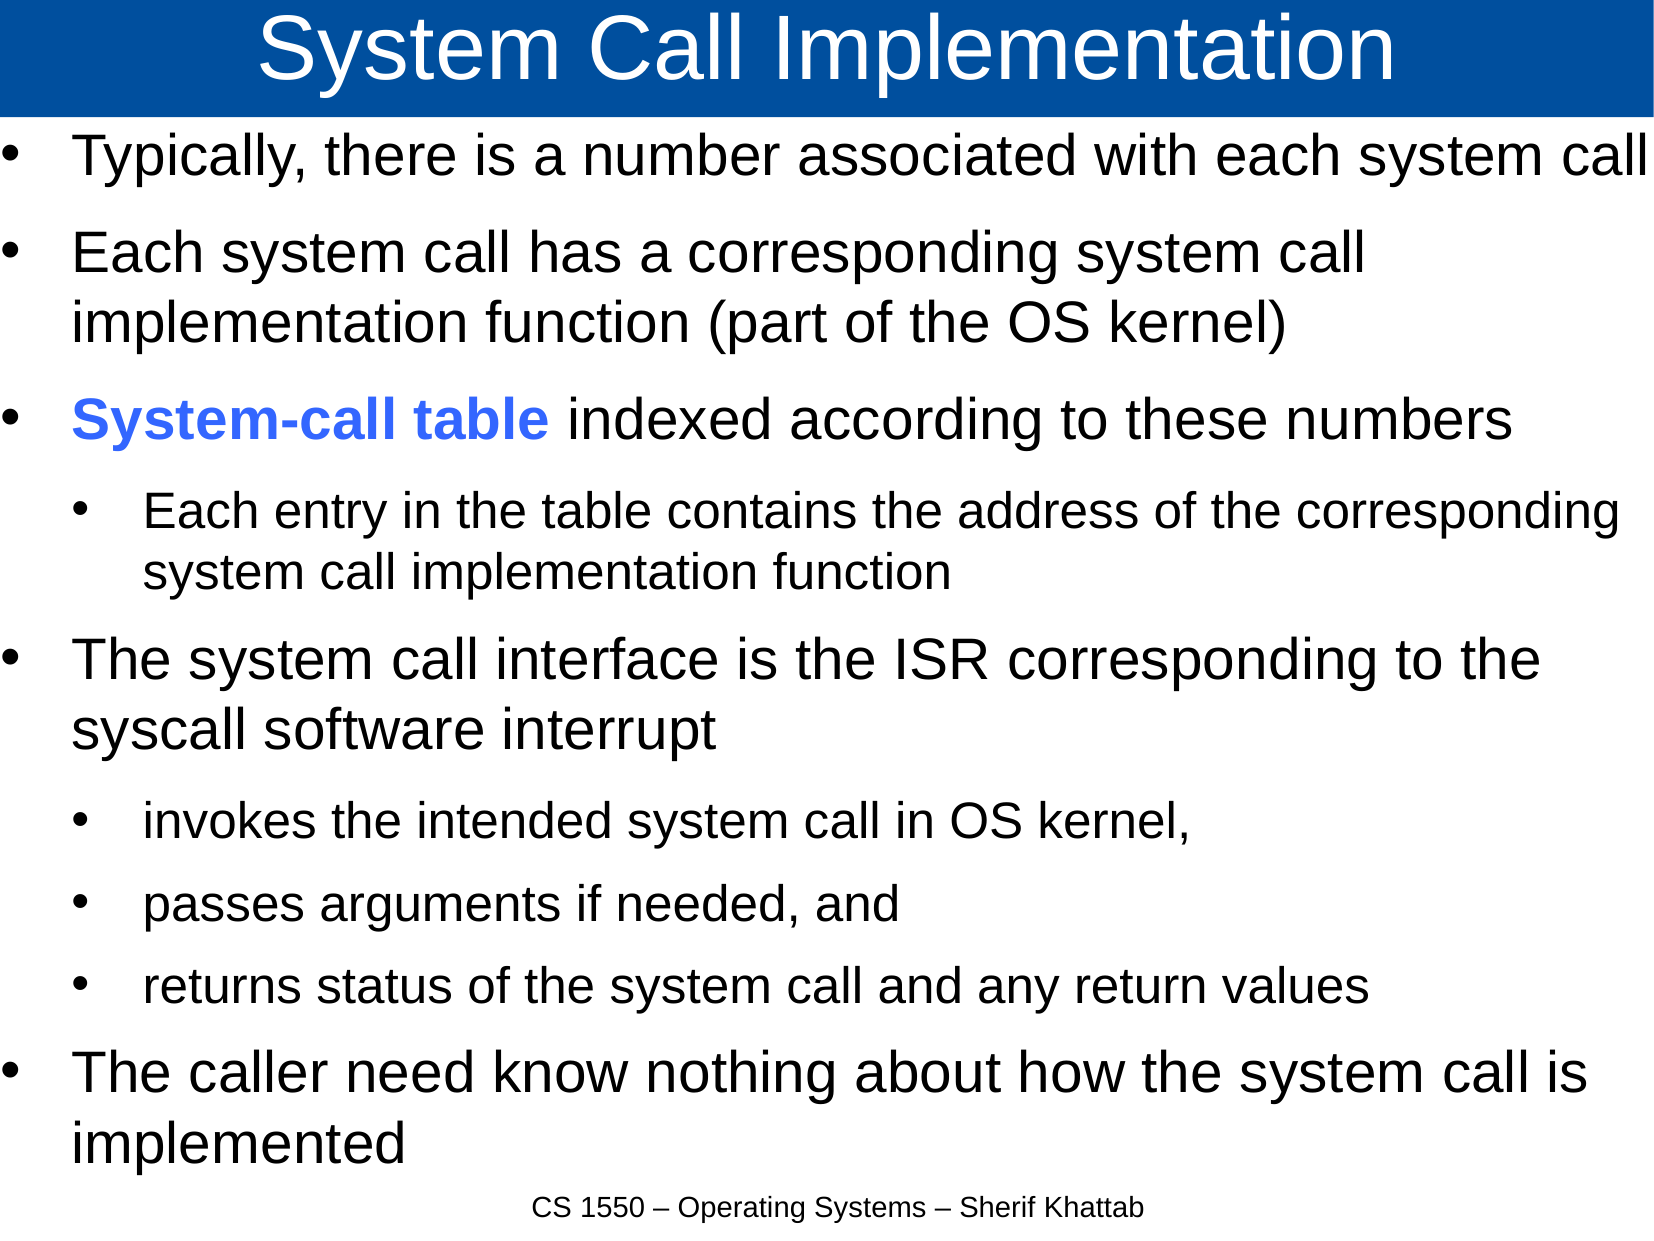

# System Call Implementation
Typically, there is a number associated with each system call
Each system call has a corresponding system call implementation function (part of the OS kernel)
System-call table indexed according to these numbers
Each entry in the table contains the address of the corresponding system call implementation function
The system call interface is the ISR corresponding to the syscall software interrupt
invokes the intended system call in OS kernel,
passes arguments if needed, and
returns status of the system call and any return values
The caller need know nothing about how the system call is implemented
CS 1550 – Operating Systems – Sherif Khattab